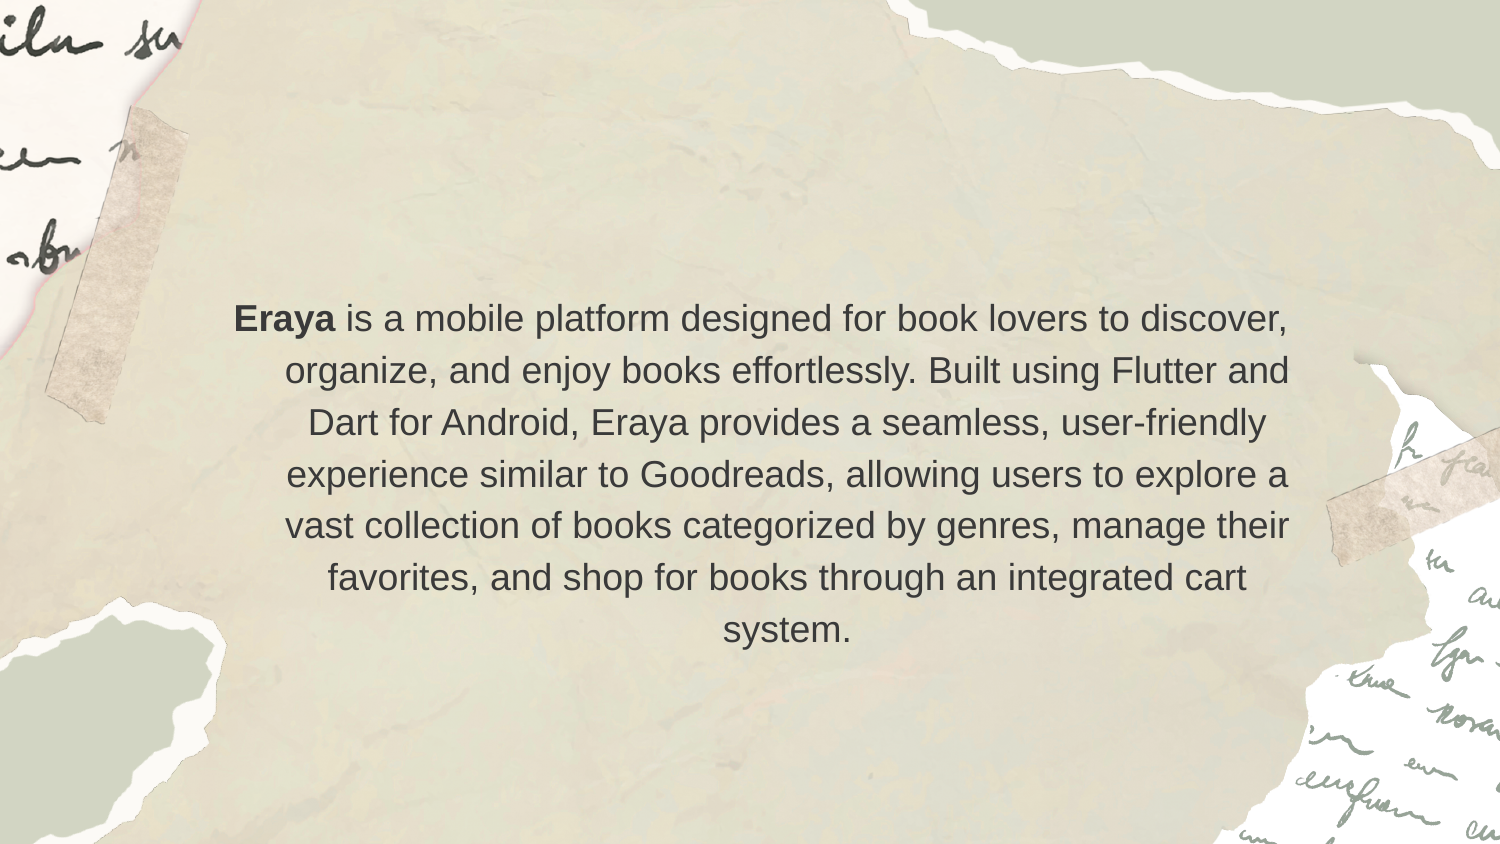

Eraya is a mobile platform designed for book lovers to discover, organize, and enjoy books effortlessly. Built using Flutter and Dart for Android, Eraya provides a seamless, user-friendly experience similar to Goodreads, allowing users to explore a vast collection of books categorized by genres, manage their favorites, and shop for books through an integrated cart system.